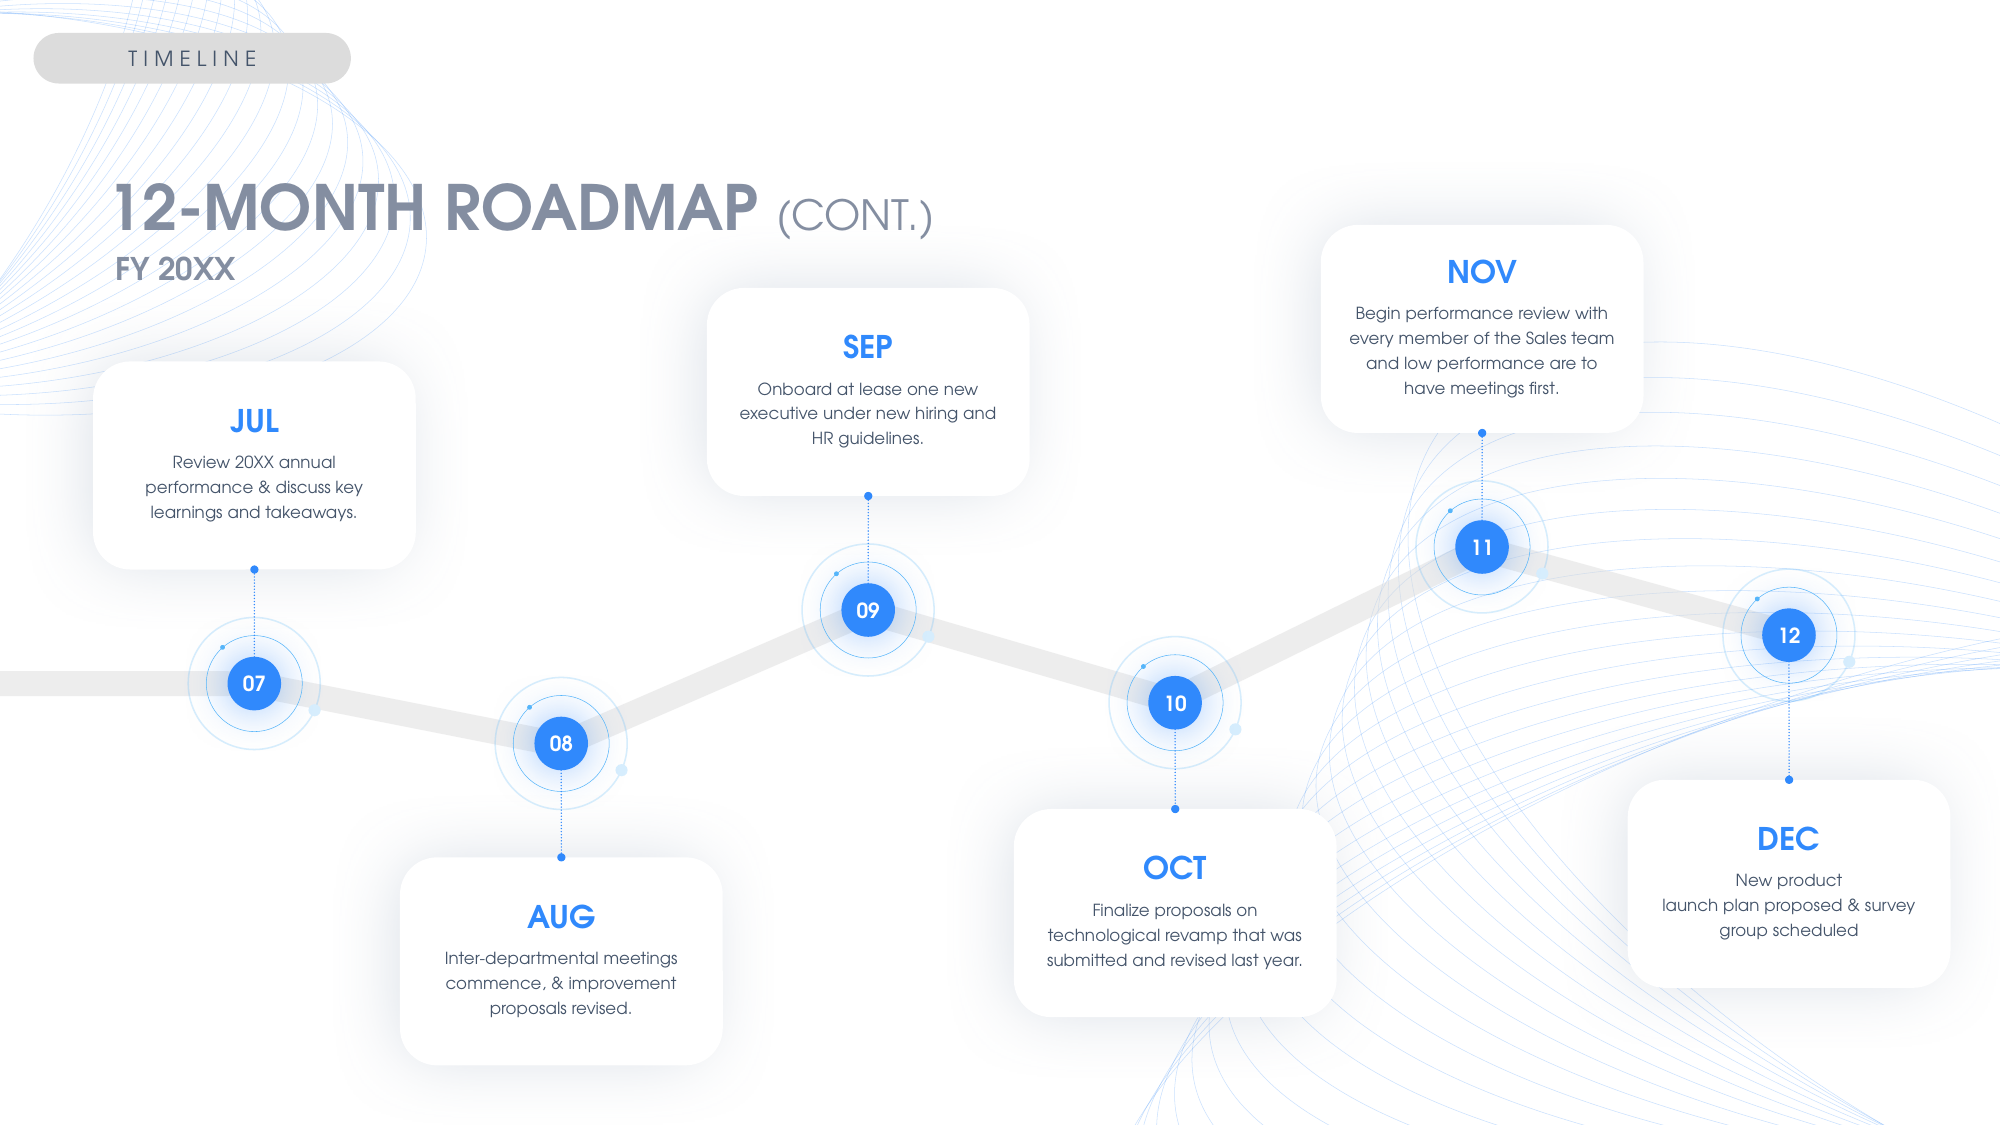

TIMELINE

12-MONTH ROADMAP (CONT.)
NOV
Begin performance review with every member of the Sales team and low performance are to have meetings first.
FY 20XX
SEP
Onboard at lease one new executive under new hiring and HR guidelines.
JUL
Review 20XX annual performance & discuss key learnings and takeaways.

11

09

12

07

10

08

DEC
New product
launch plan proposed & survey group scheduled
OCT
Finalize proposals on technological revamp that was submitted and revised last year.
AUG
Inter-departmental meetings commence, & improvement proposals revised.